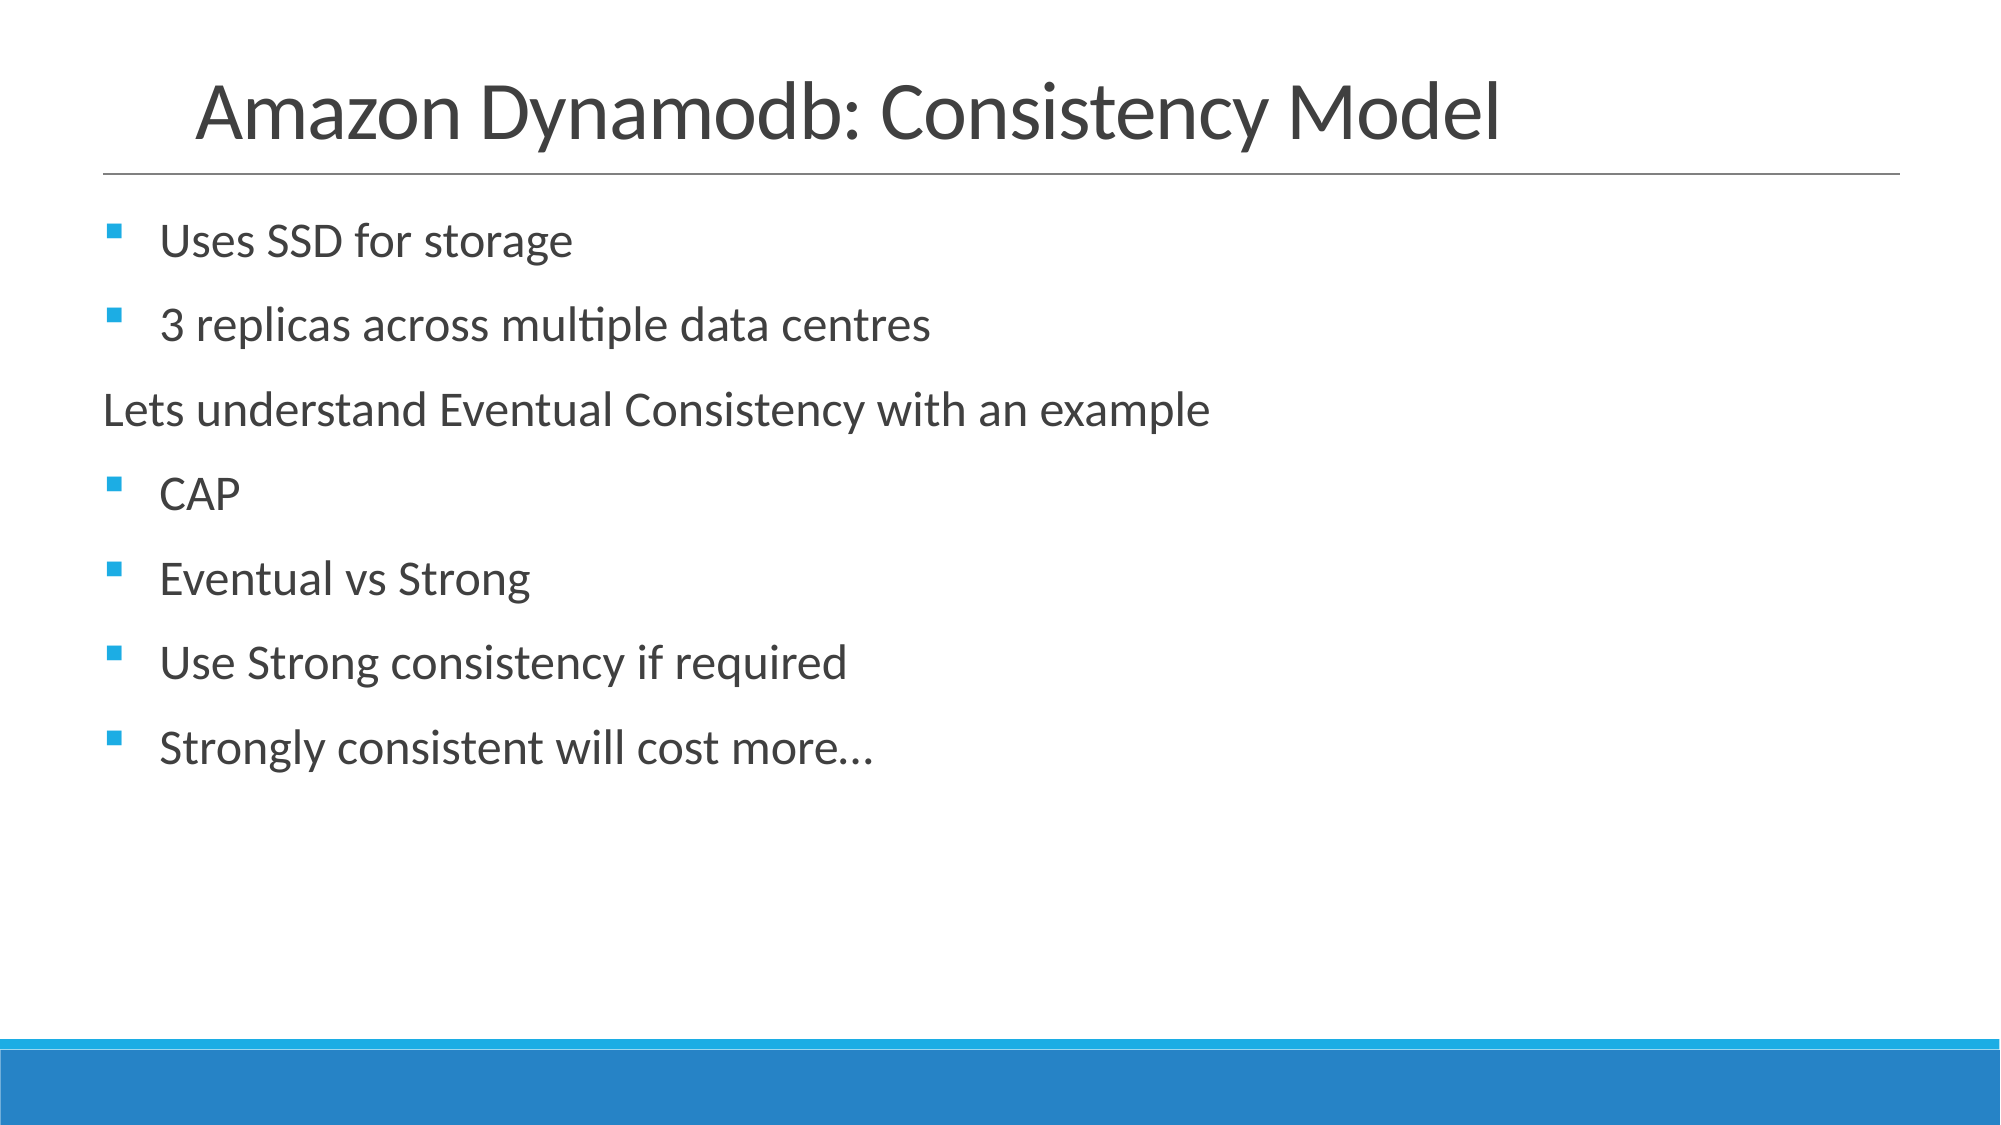

# Amazon Dynamodb: Consistency Model
Uses SSD for storage
3 replicas across multiple data centres
Lets understand Eventual Consistency with an example
CAP
Eventual vs Strong
Use Strong consistency if required
Strongly consistent will cost more…